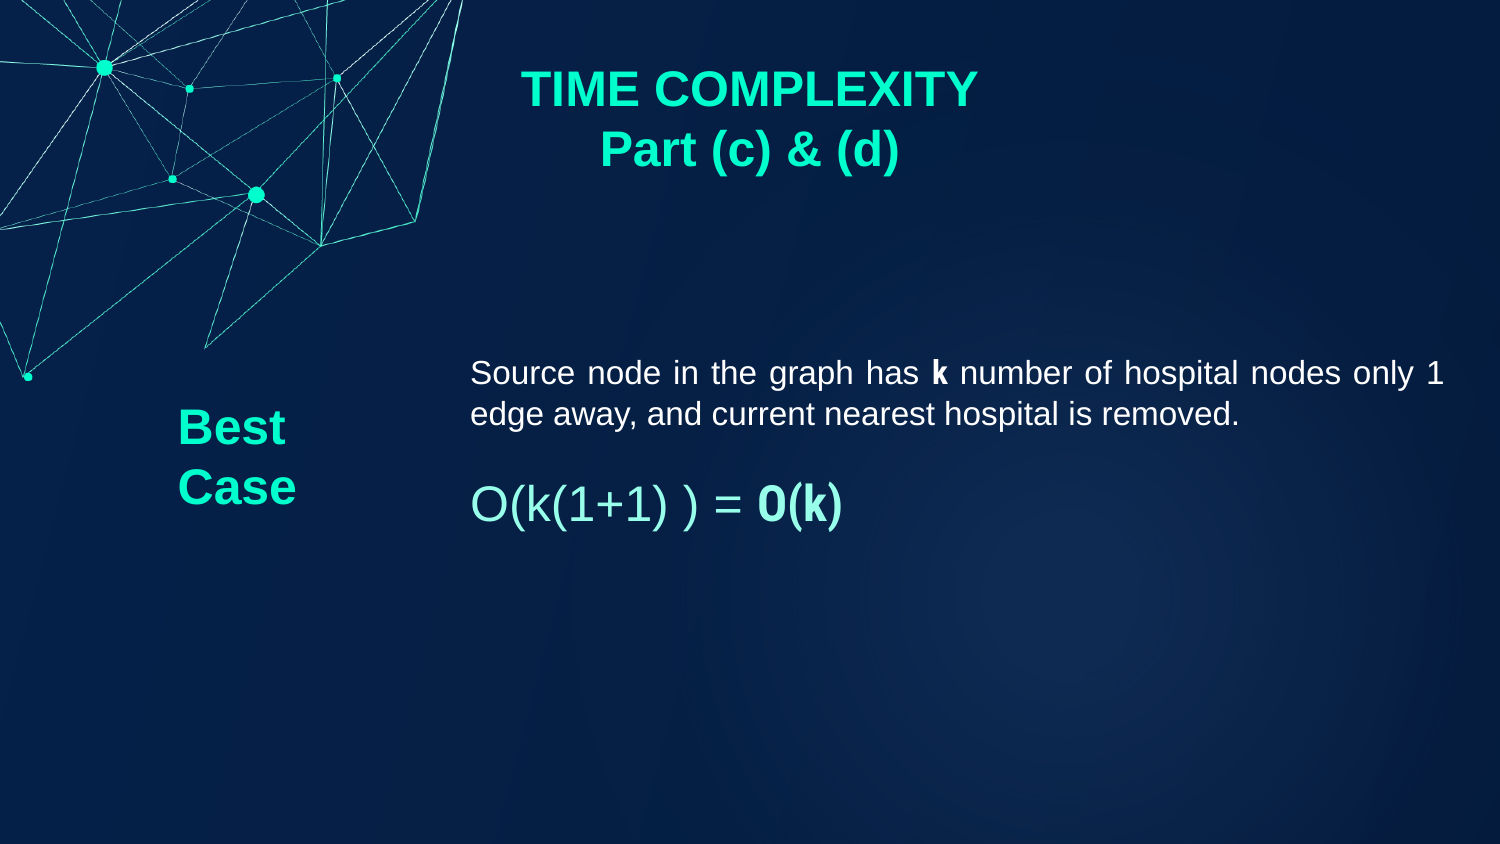

TIME COMPLEXITY
Part (c) & (d)
Source node in the graph has k number of hospital nodes only 1 edge away, and current nearest hospital is removed.

O(k(1+1) ) = O(k)
Best Case